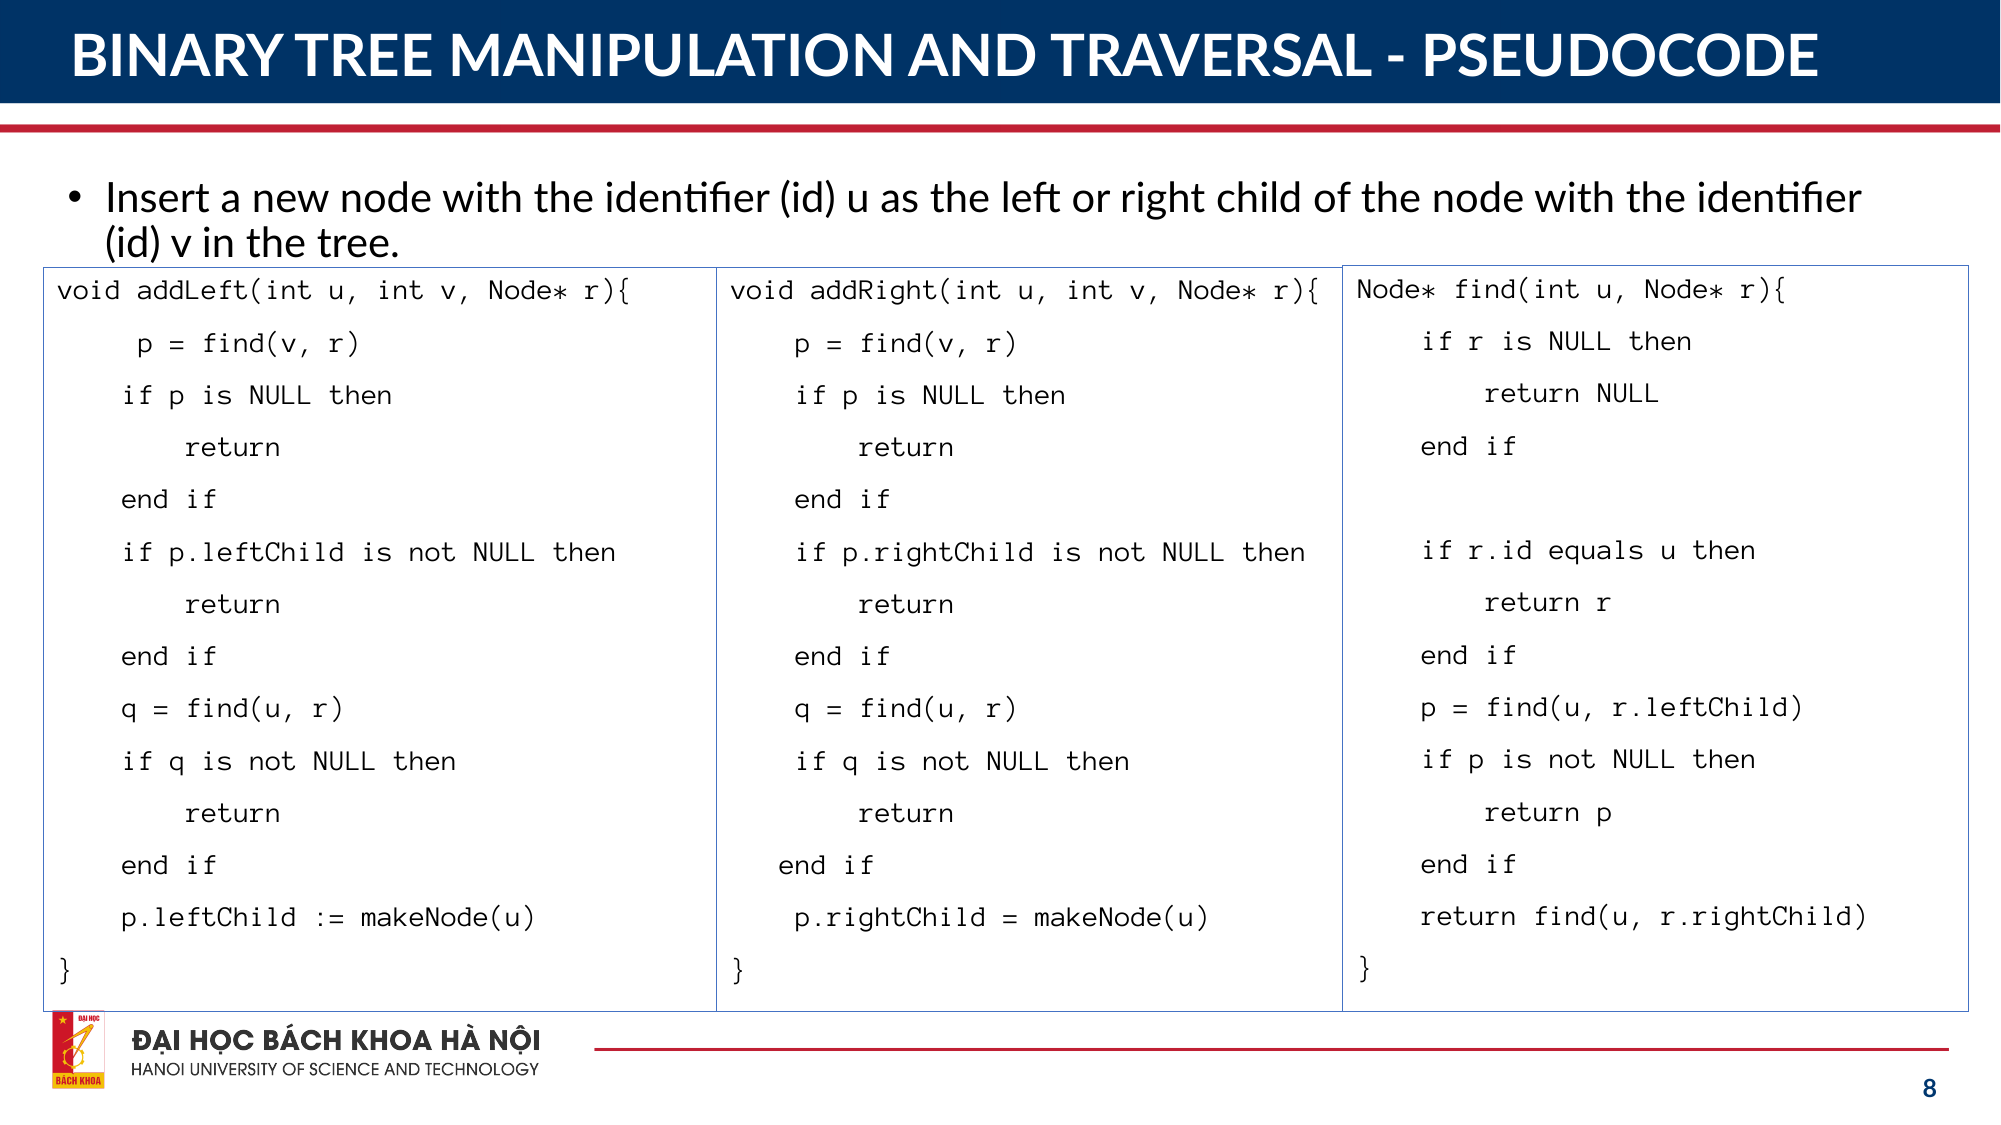

# BINARY TREE MANIPULATION AND TRAVERSAL - PSEUDOCODE
Insert a new node with the identifier (id) u as the left or right child of the node with the identifier (id) v in the tree.

Node* find(int u, Node* r){
    if r is NULL then
        return NULL
    end if

    if r.id equals u then
        return r
    end if
    p = find(u, r.leftChild)
    if p is not NULL then
        return p
    end if
    return find(u, r.rightChild)
}
void addRight(int u, int v, Node* r){
    p = find(v, r)
    if p is NULL then
        return
    end if
    if p.rightChild is not NULL then
        return
    end if
    q = find(u, r)
    if q is not NULL then
        return
   end if
    p.rightChild = makeNode(u)
}
void addLeft(int u, int v, Node* r){
     p = find(v, r)
    if p is NULL then
        return
    end if
    if p.leftChild is not NULL then
        return
    end if
    q = find(u, r)
    if q is not NULL then
        return
    end if
    p.leftChild := makeNode(u)
}
8